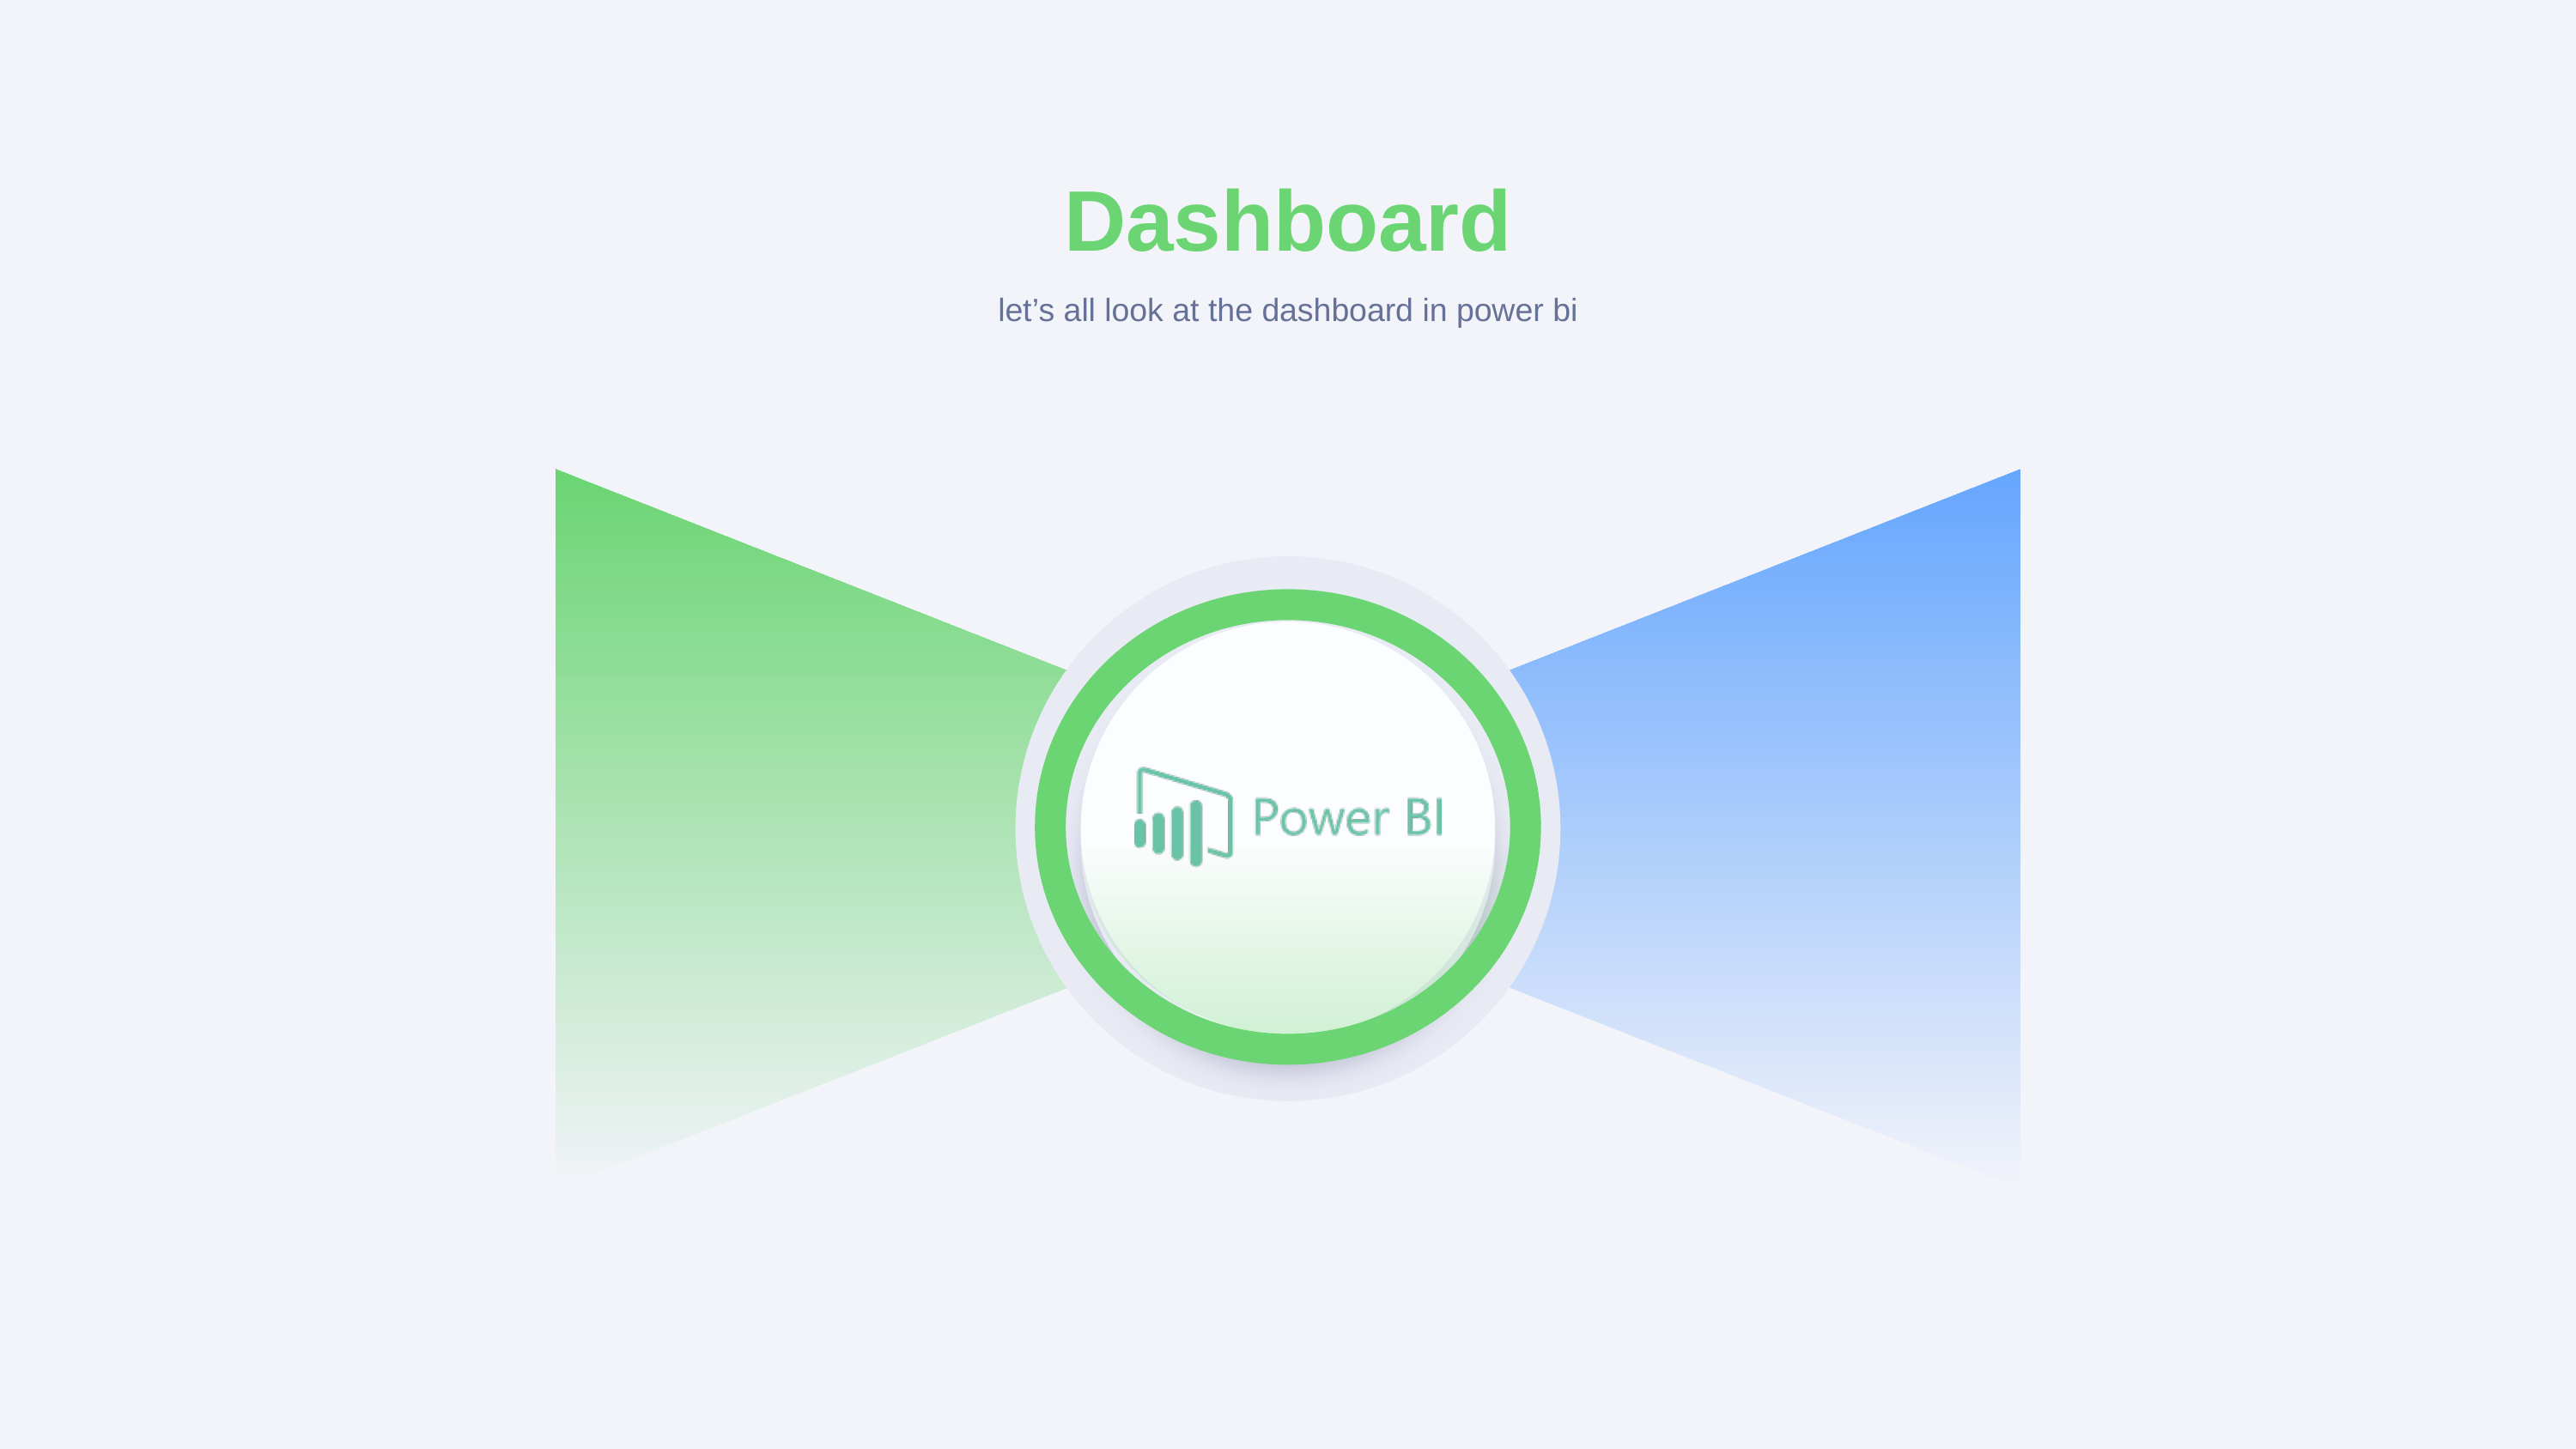

Dashboard
let’s all look at the dashboard in power bi